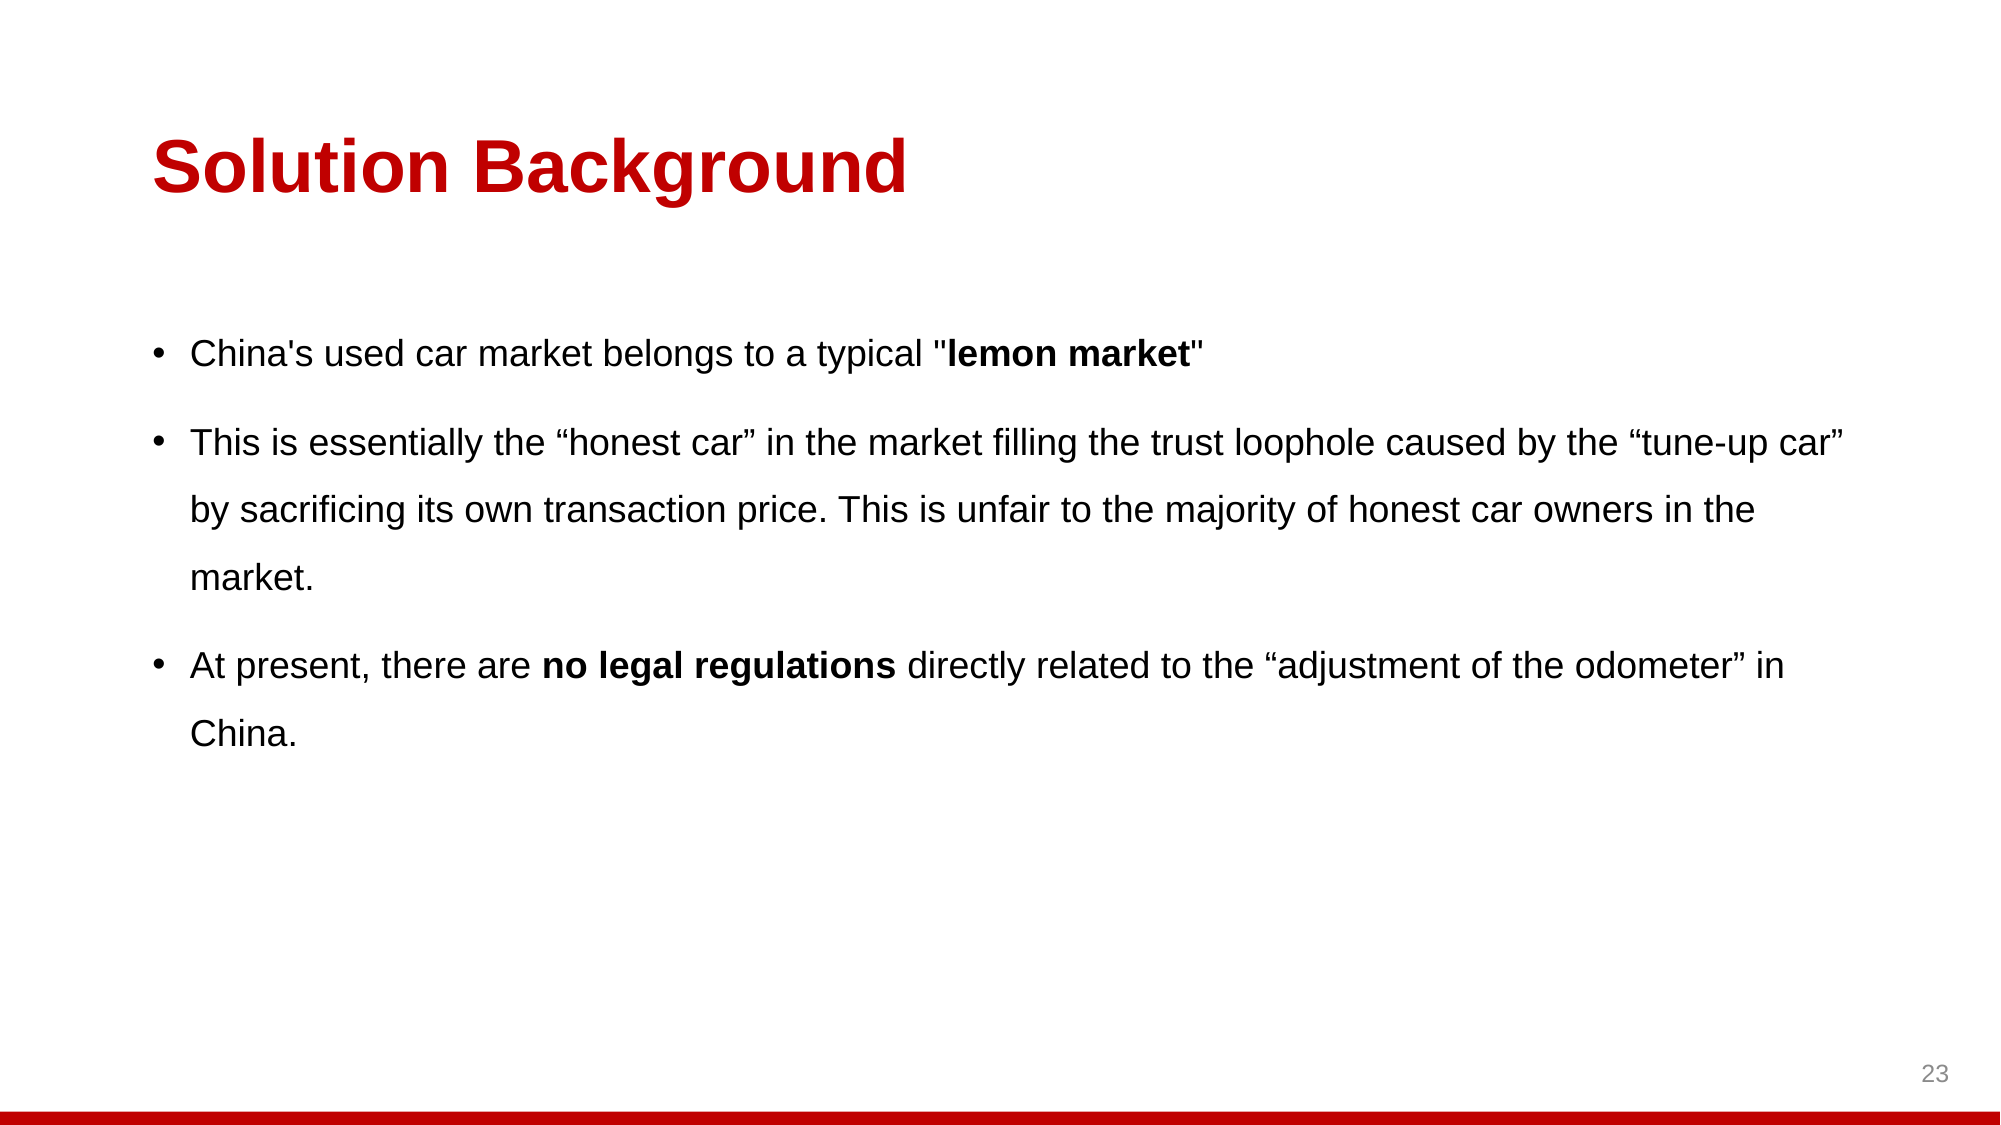

Solution Background
China's used car market belongs to a typical "lemon market"
This is essentially the “honest car” in the market filling the trust loophole caused by the “tune-up car” by sacrificing its own transaction price. This is unfair to the majority of honest car owners in the market.
At present, there are no legal regulations directly related to the “adjustment of the odometer” in China.
23